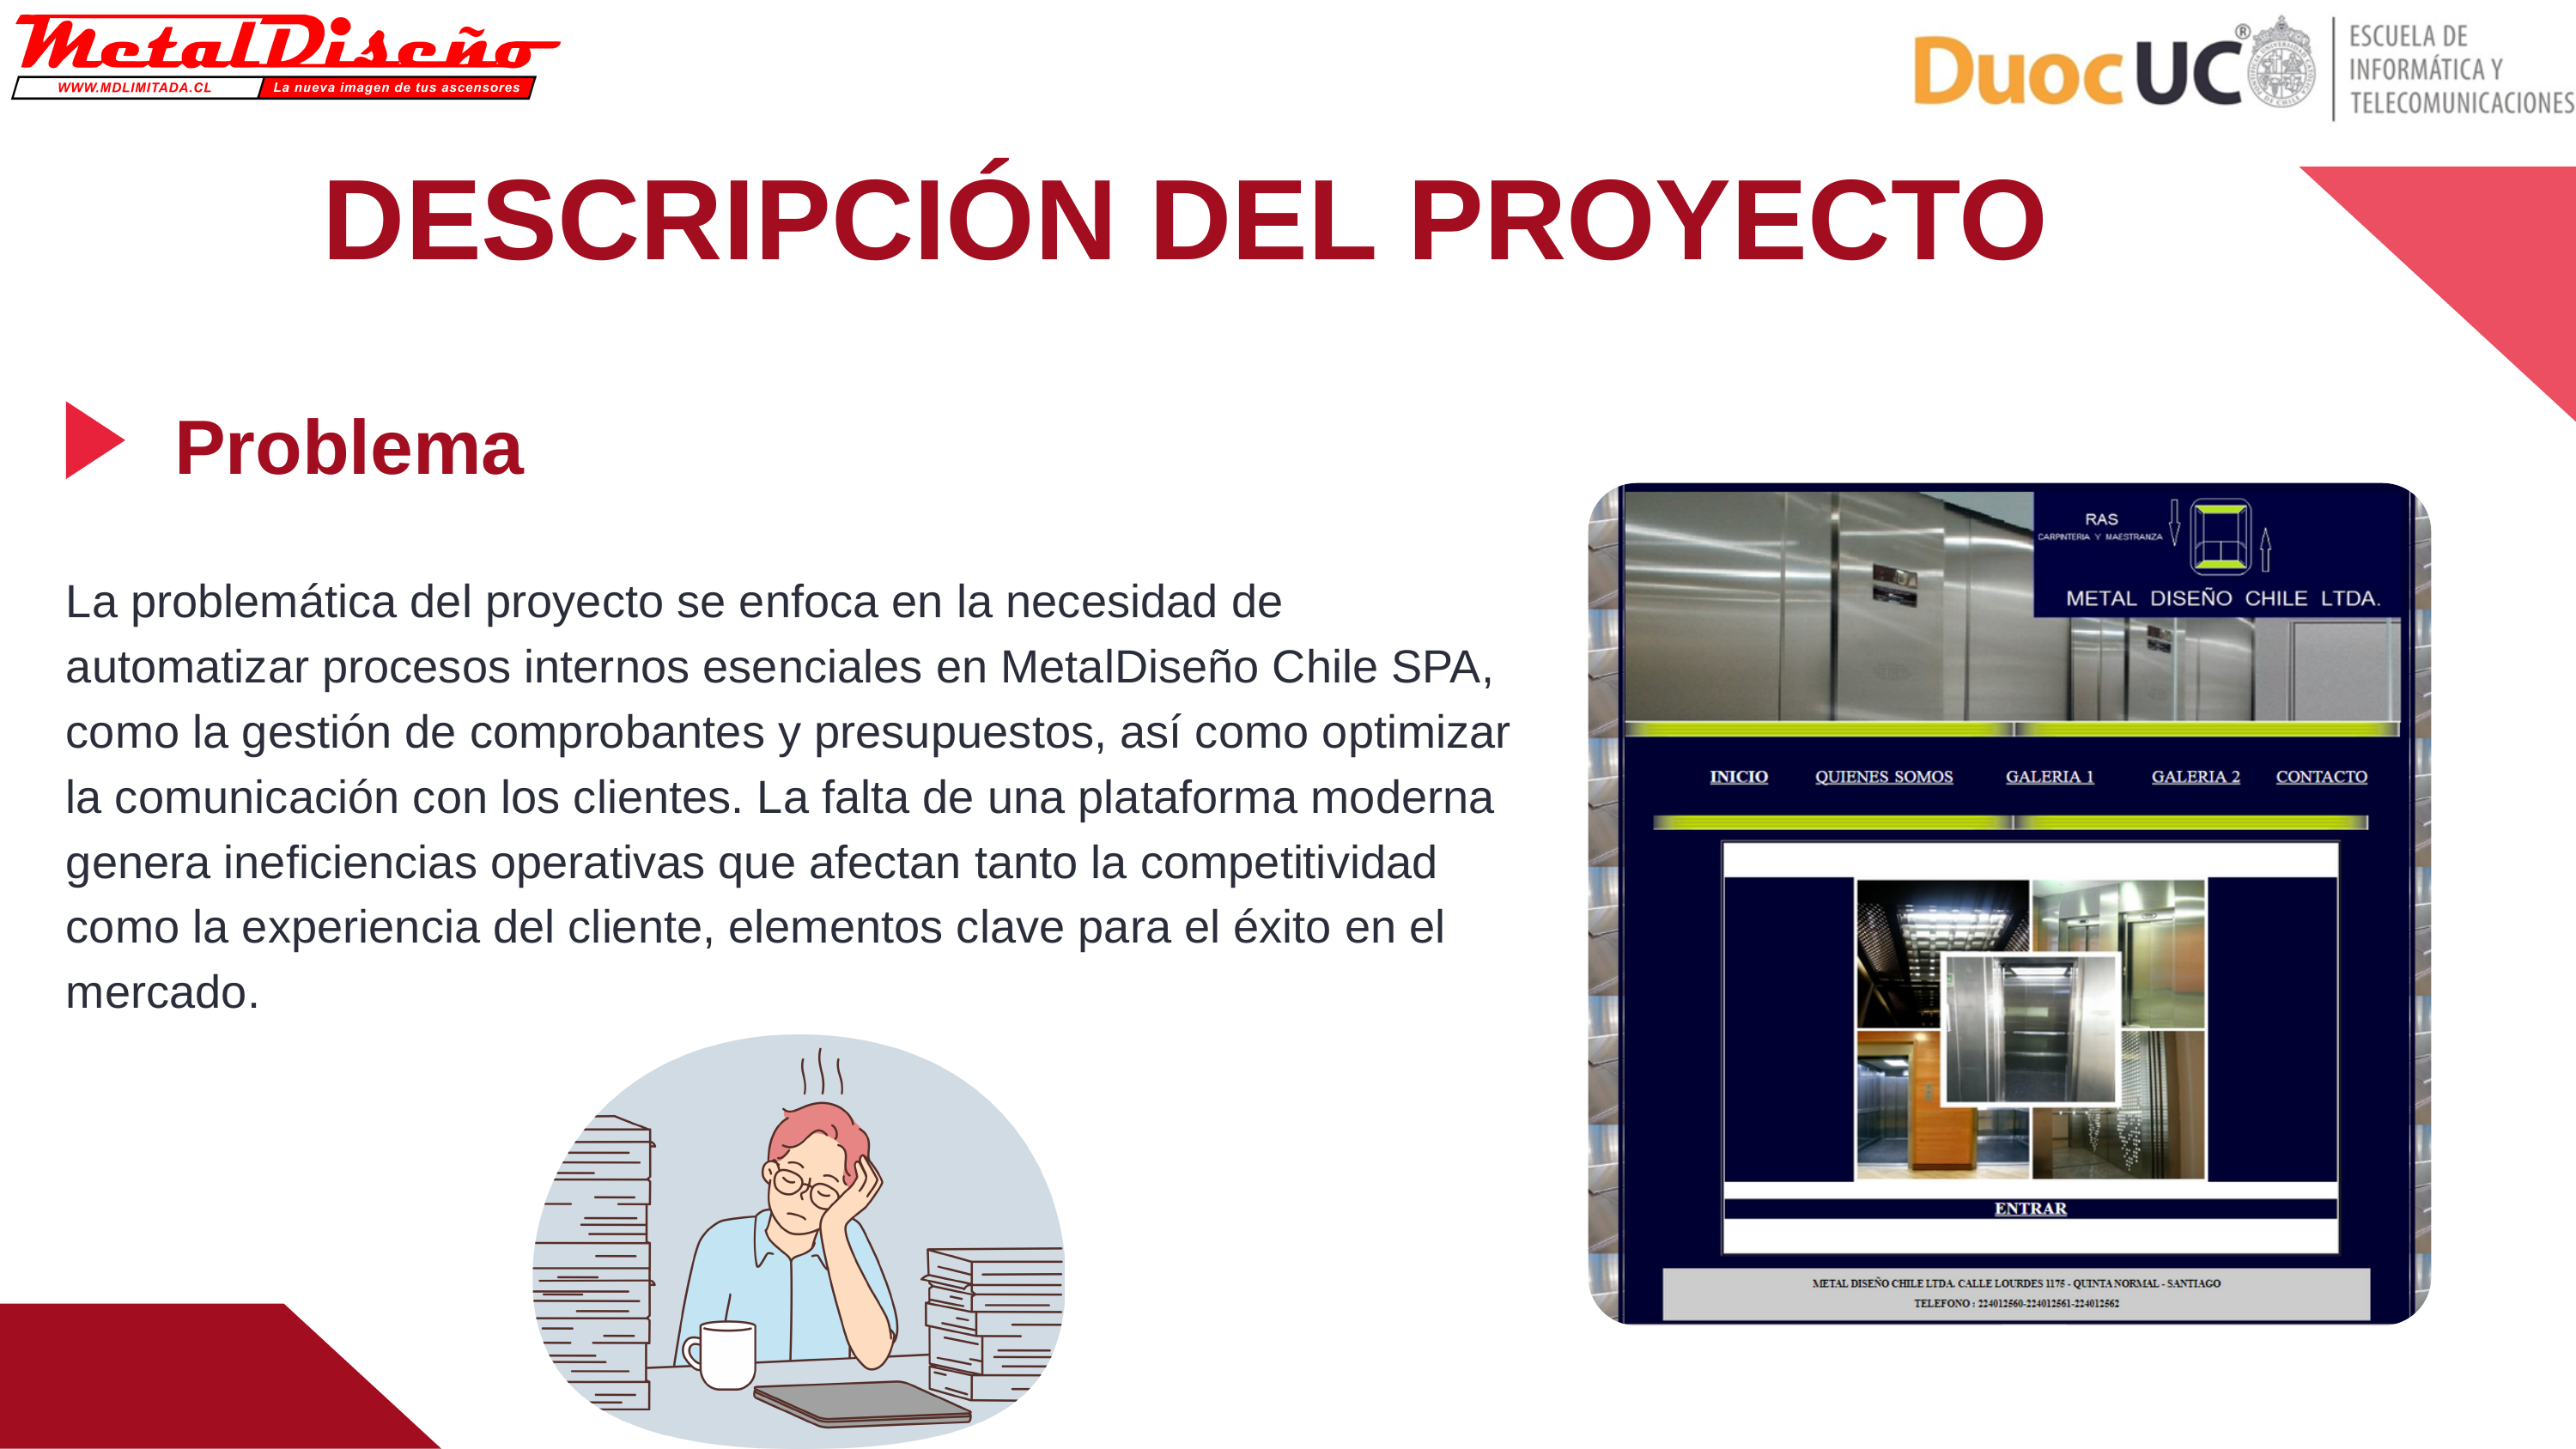

DESCRIPCIÓN DEL PROYECTO
Problema

La problemática del proyecto se enfoca en la necesidad de automatizar procesos internos esenciales en MetalDiseño Chile SPA, como la gestión de comprobantes y presupuestos, así como optimizar la comunicación con los clientes. La falta de una plataforma moderna genera ineficiencias operativas que afectan tanto la competitividad como la experiencia del cliente, elementos clave para el éxito en el mercado.